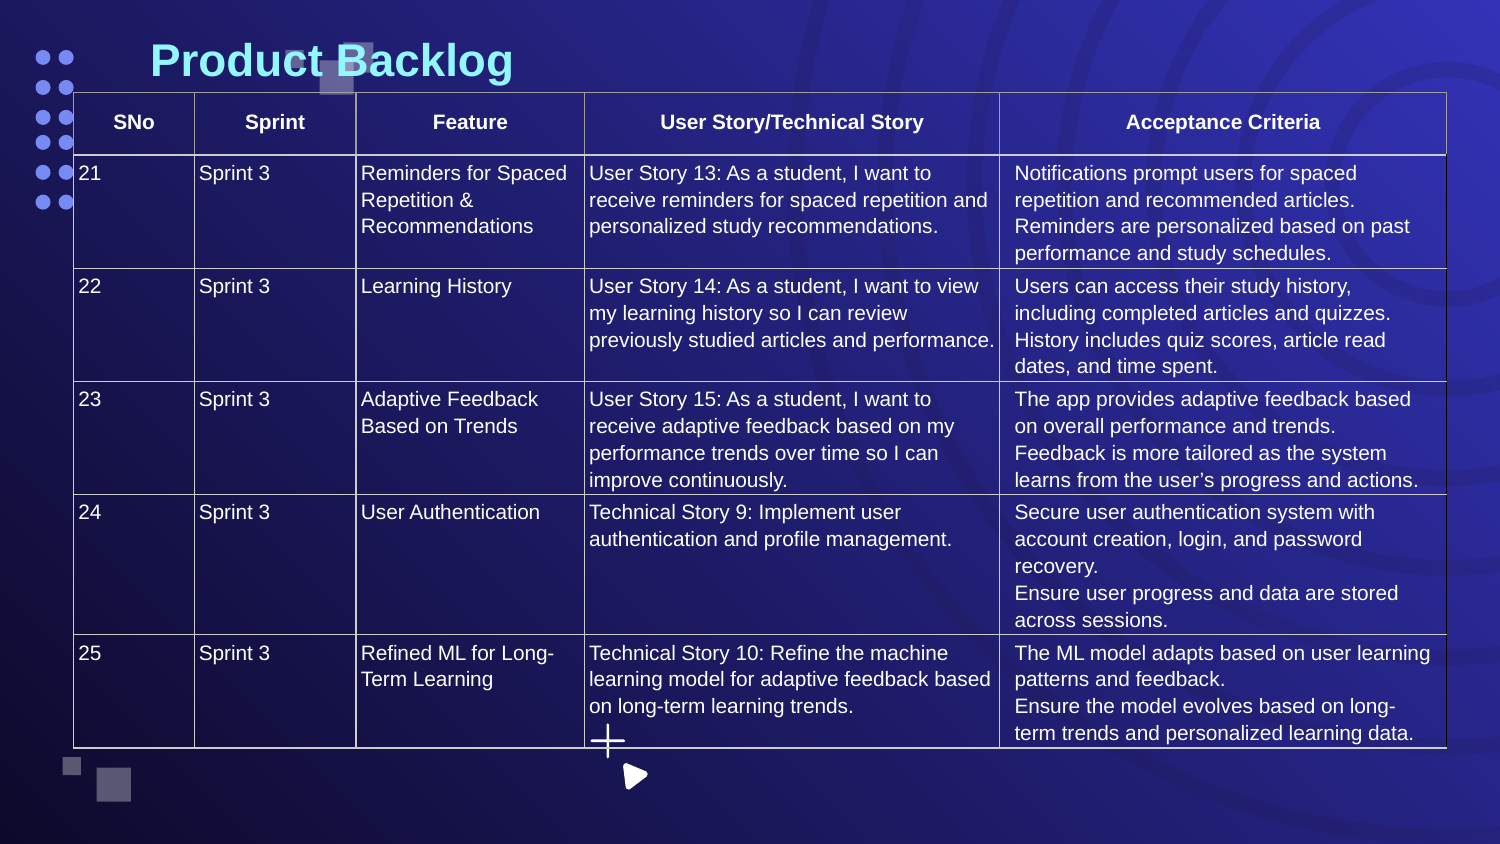

# Product Backlog
| SNo | Sprint | Feature | User Story/Technical Story | Acceptance Criteria |
| --- | --- | --- | --- | --- |
| 21 | Sprint 3 | Reminders for Spaced Repetition & Recommendations | User Story 13: As a student, I want to receive reminders for spaced repetition and personalized study recommendations. | Notifications prompt users for spaced repetition and recommended articles. Reminders are personalized based on past performance and study schedules. |
| 22 | Sprint 3 | Learning History | User Story 14: As a student, I want to view my learning history so I can review previously studied articles and performance. | Users can access their study history, including completed articles and quizzes. History includes quiz scores, article read dates, and time spent. |
| 23 | Sprint 3 | Adaptive Feedback Based on Trends | User Story 15: As a student, I want to receive adaptive feedback based on my performance trends over time so I can improve continuously. | The app provides adaptive feedback based on overall performance and trends. Feedback is more tailored as the system learns from the user’s progress and actions. |
| 24 | Sprint 3 | User Authentication | Technical Story 9: Implement user authentication and profile management. | Secure user authentication system with account creation, login, and password recovery. Ensure user progress and data are stored across sessions. |
| 25 | Sprint 3 | Refined ML for Long-Term Learning | Technical Story 10: Refine the machine learning model for adaptive feedback based on long-term learning trends. | The ML model adapts based on user learning patterns and feedback. Ensure the model evolves based on long-term trends and personalized learning data. |